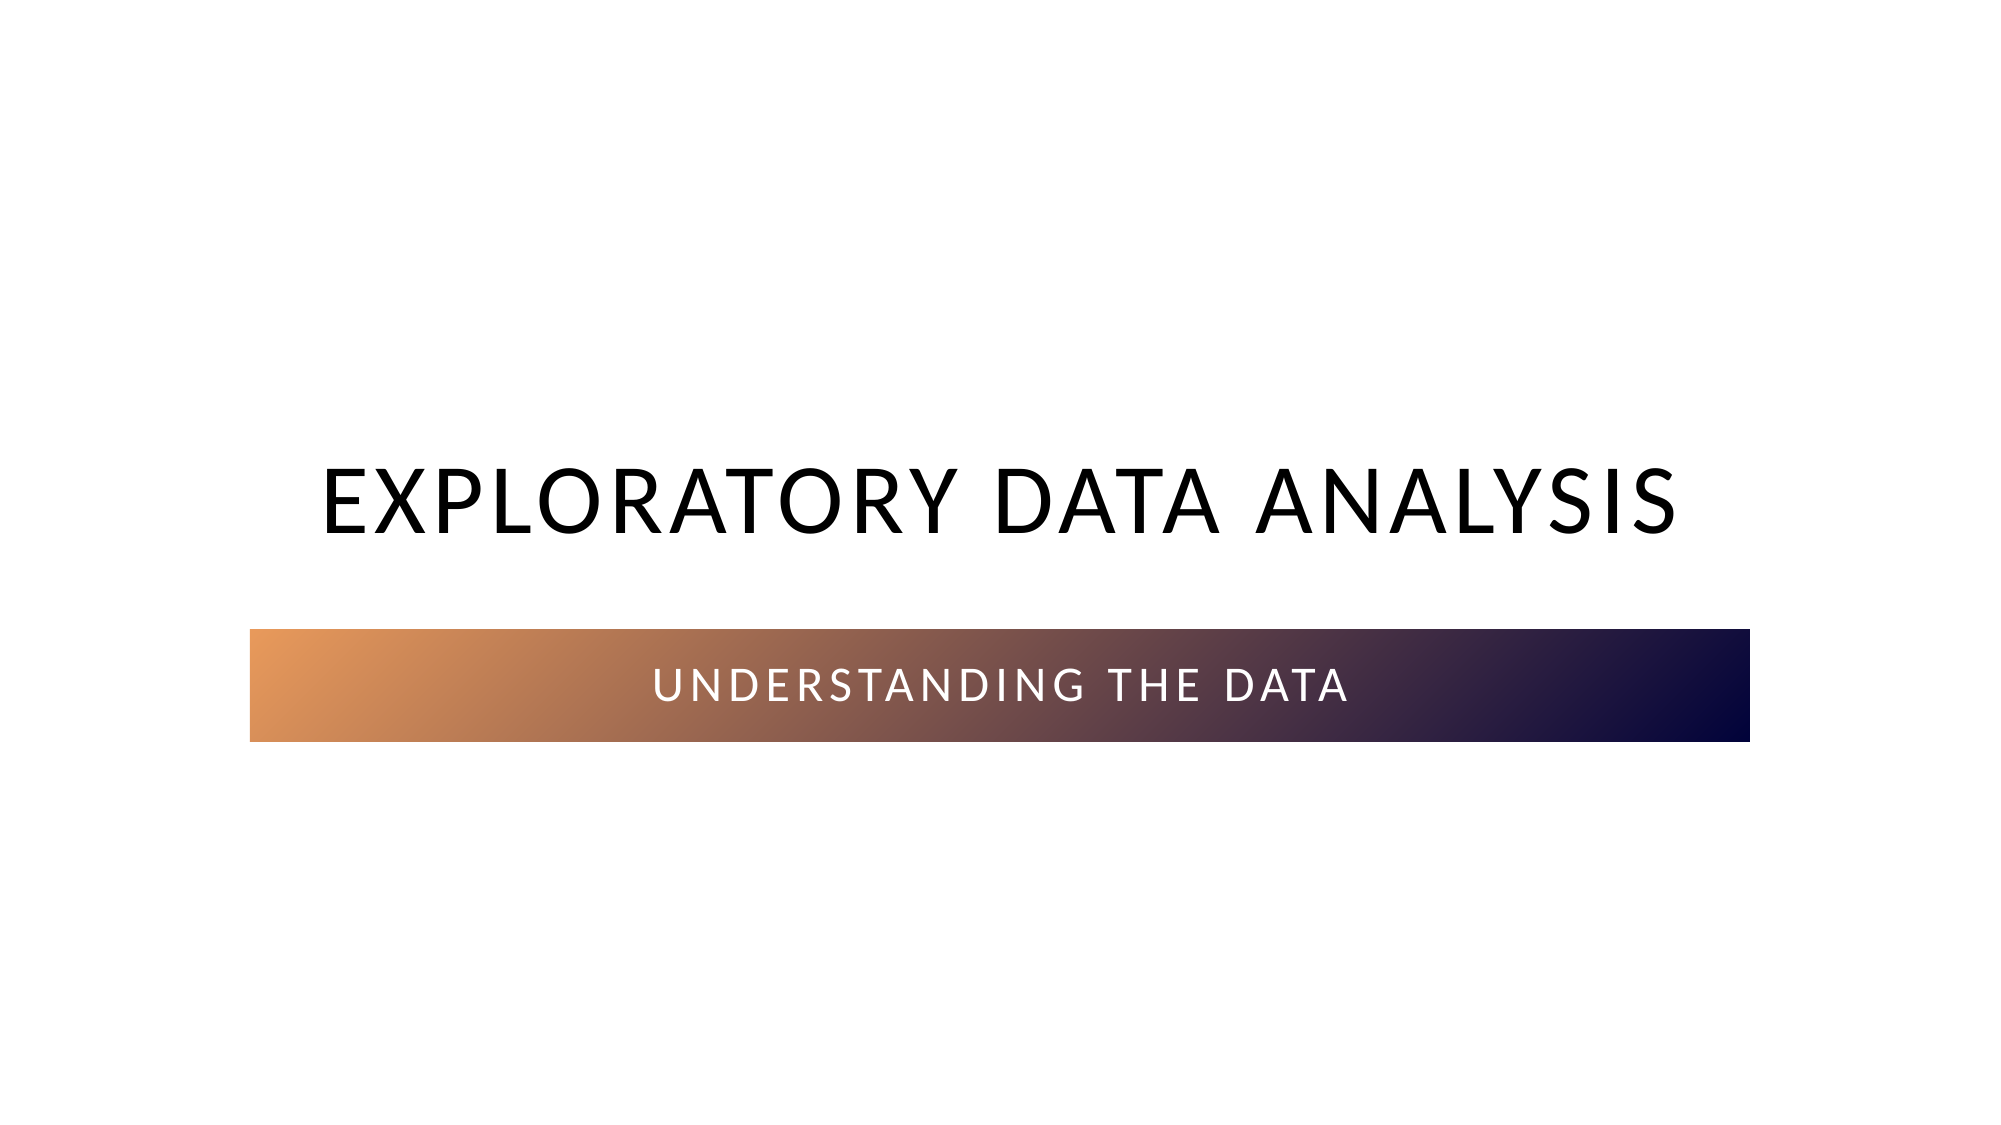

# Exploratory Data Analysis
Understanding the data